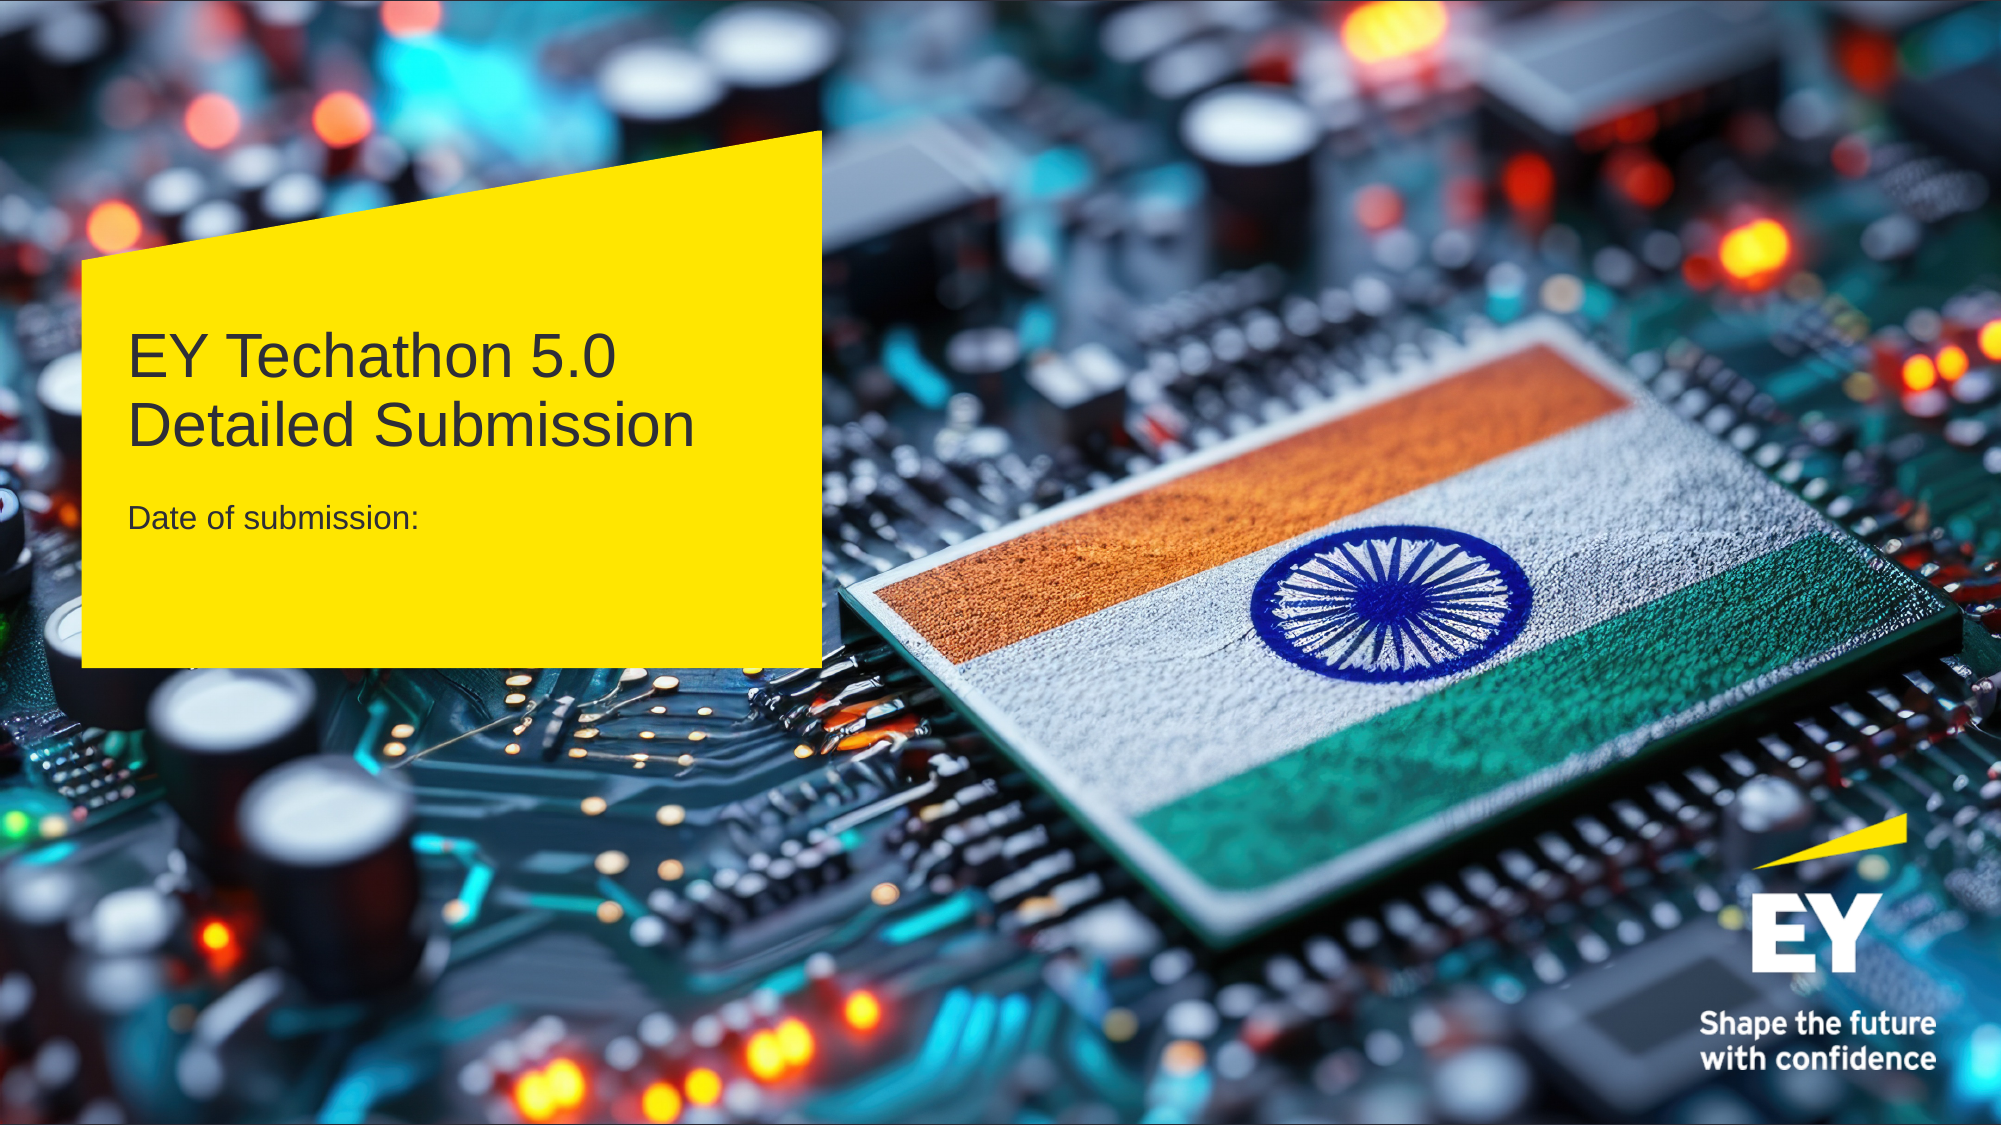

# EY Techathon 5.0 Detailed Submission
Date of submission: